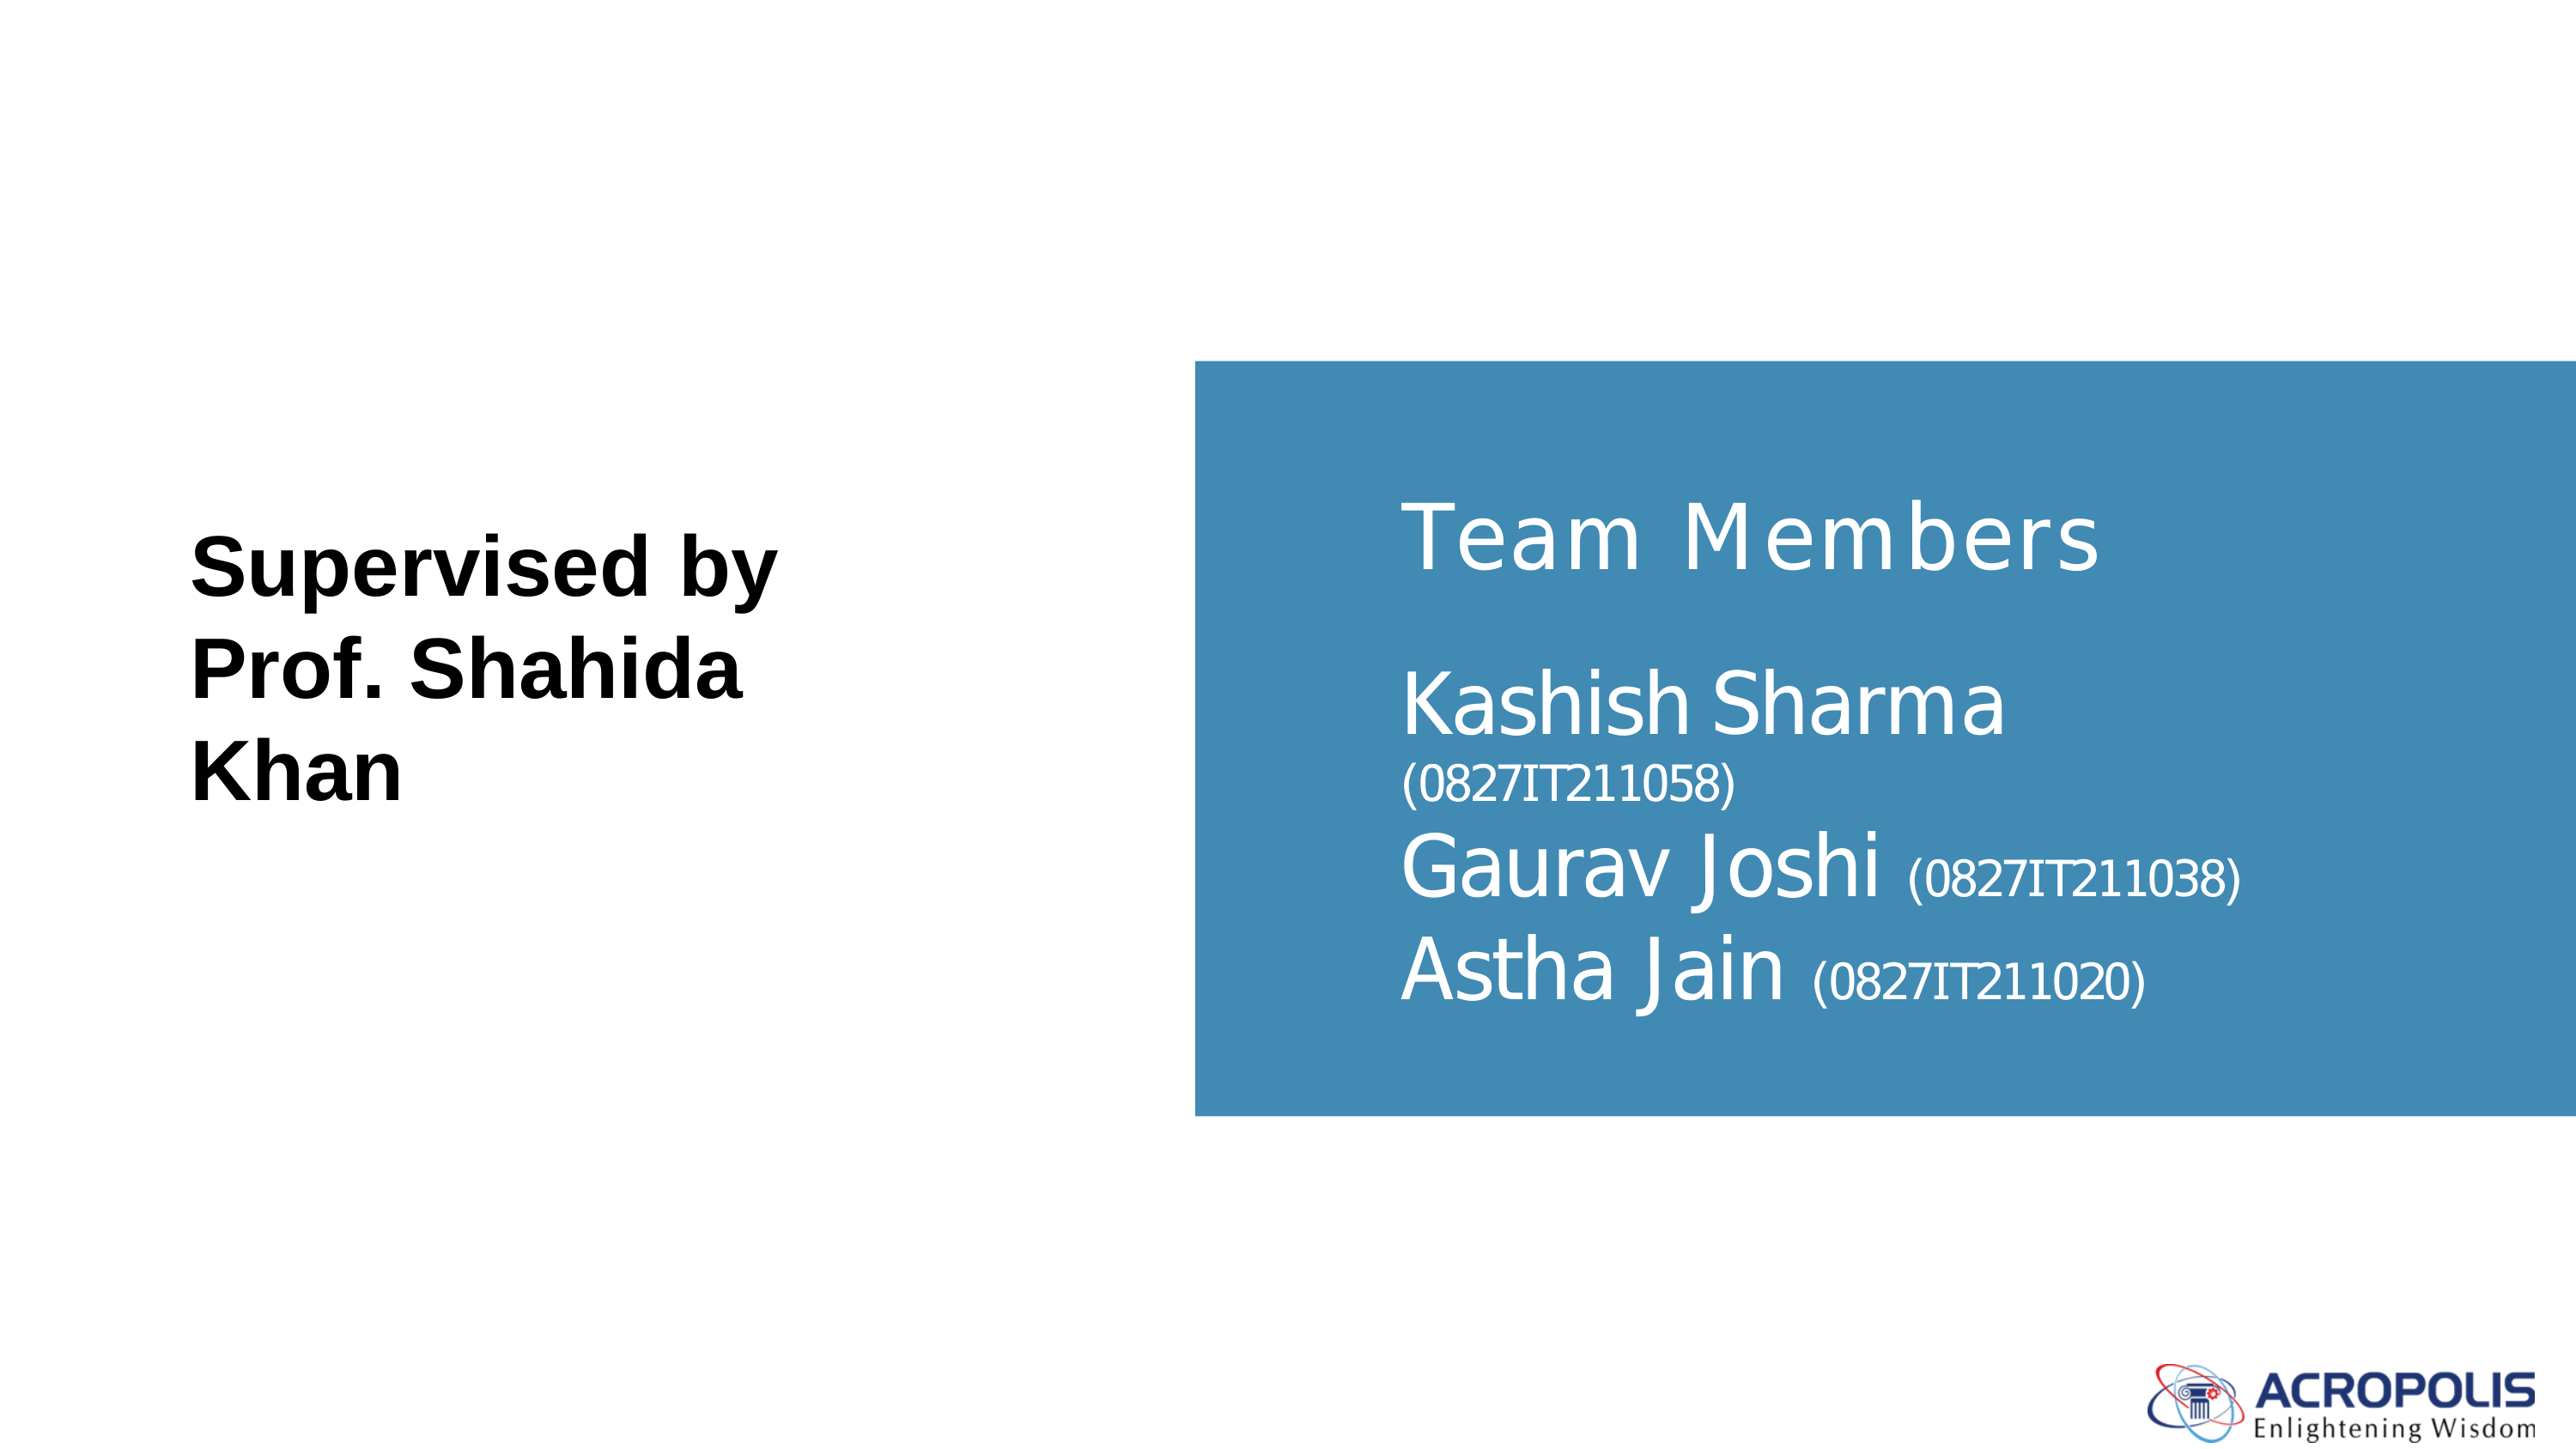

# Team Members
Kashish Sharma (0827IT211058)
Gaurav Joshi (0827IT211038)
Astha Jain (0827IT211020)
Supervised	by  Prof. Shahida Khan